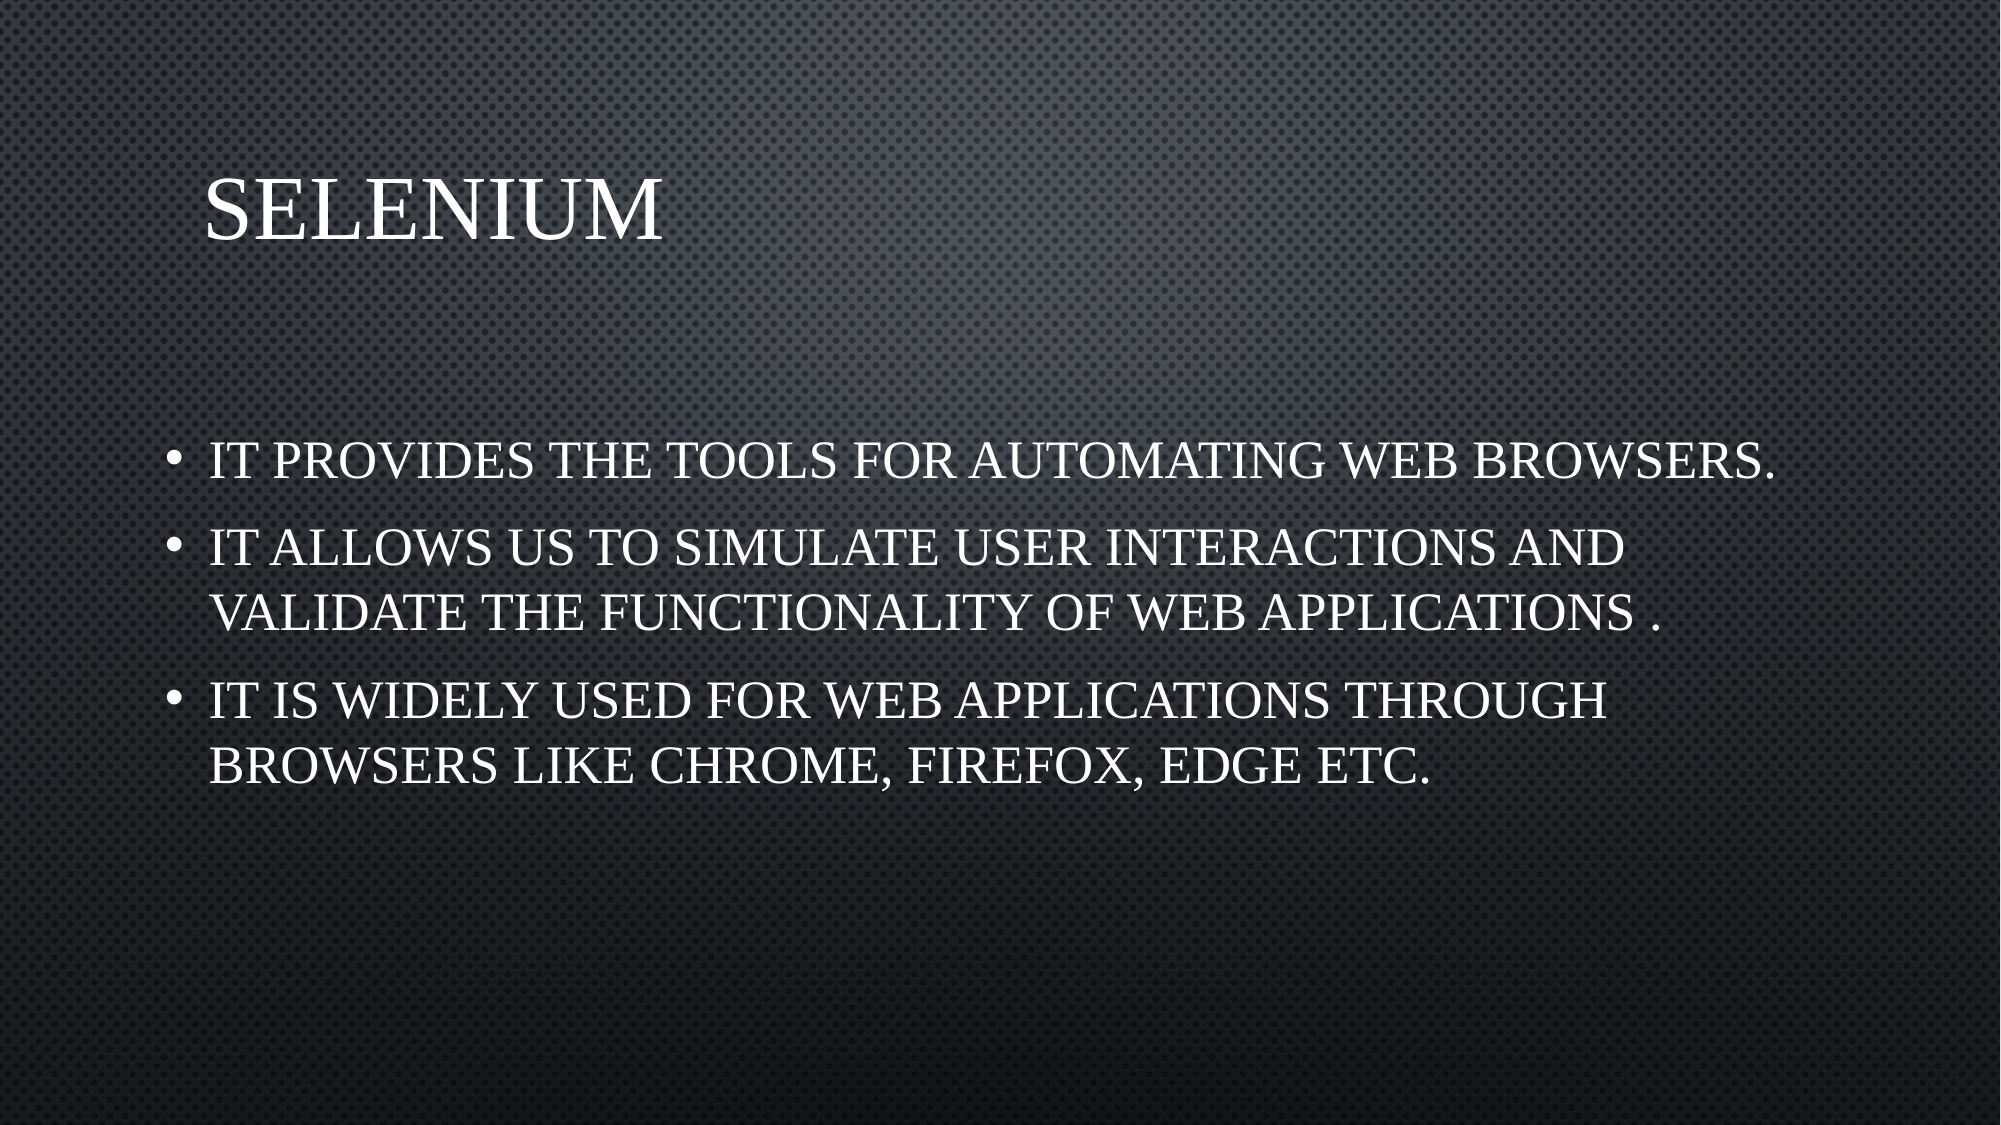

# Selenium
It provides the tools for automating web browsers.
It allows us to simulate user interactions and validate the functionality of web Applications .
It is widely used for web applications through browsers like chrome, Firefox, edge etc.